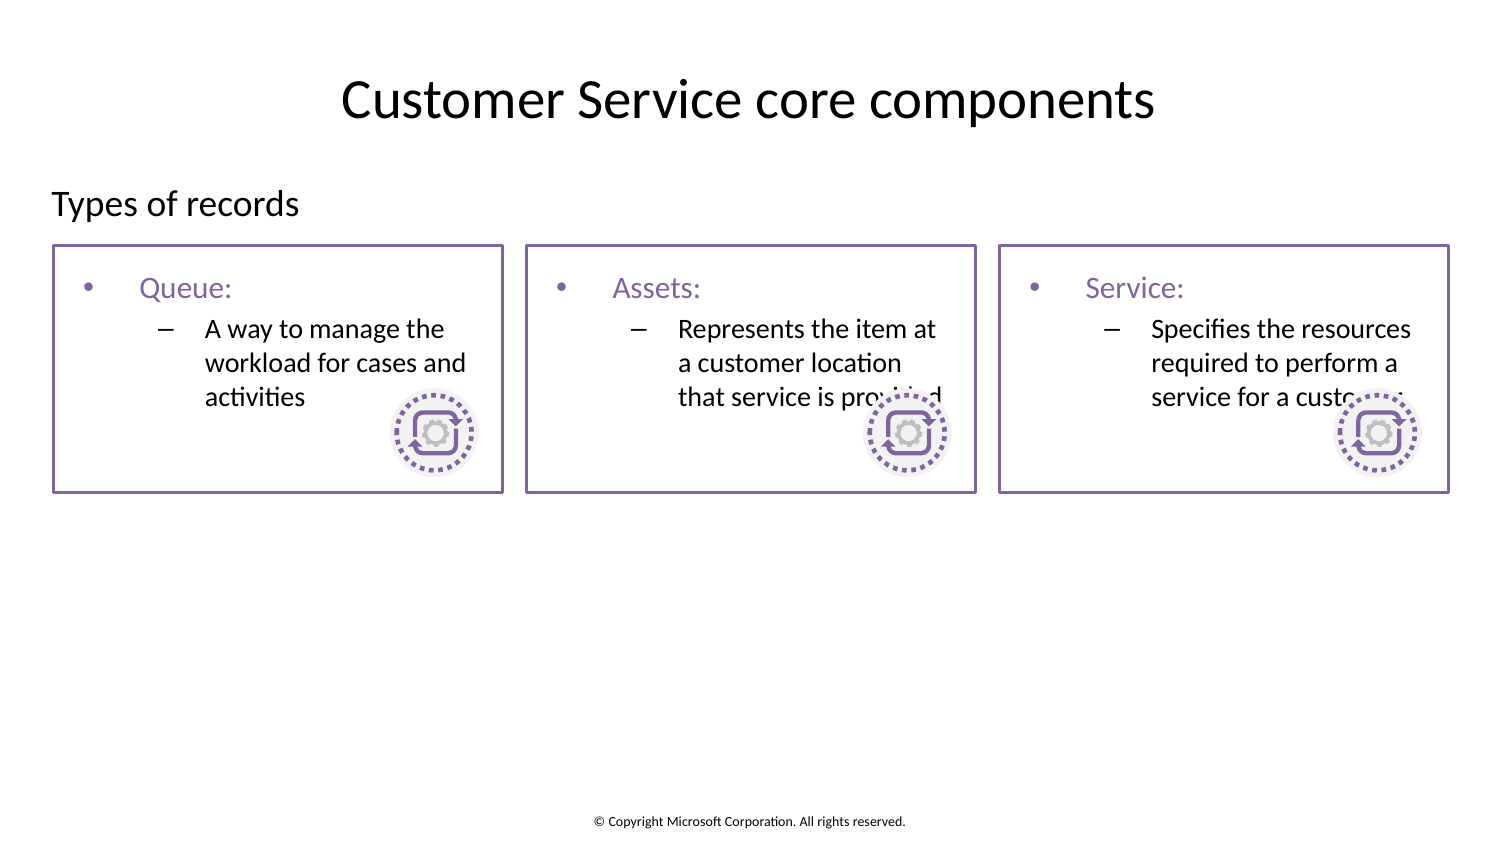

# Customer Service core components
Types of records
Queue:
A way to manage the workload for cases and activities
Assets:
Represents the item at a customer location that service is provided
Service:
Specifies the resources required to perform a service for a customer